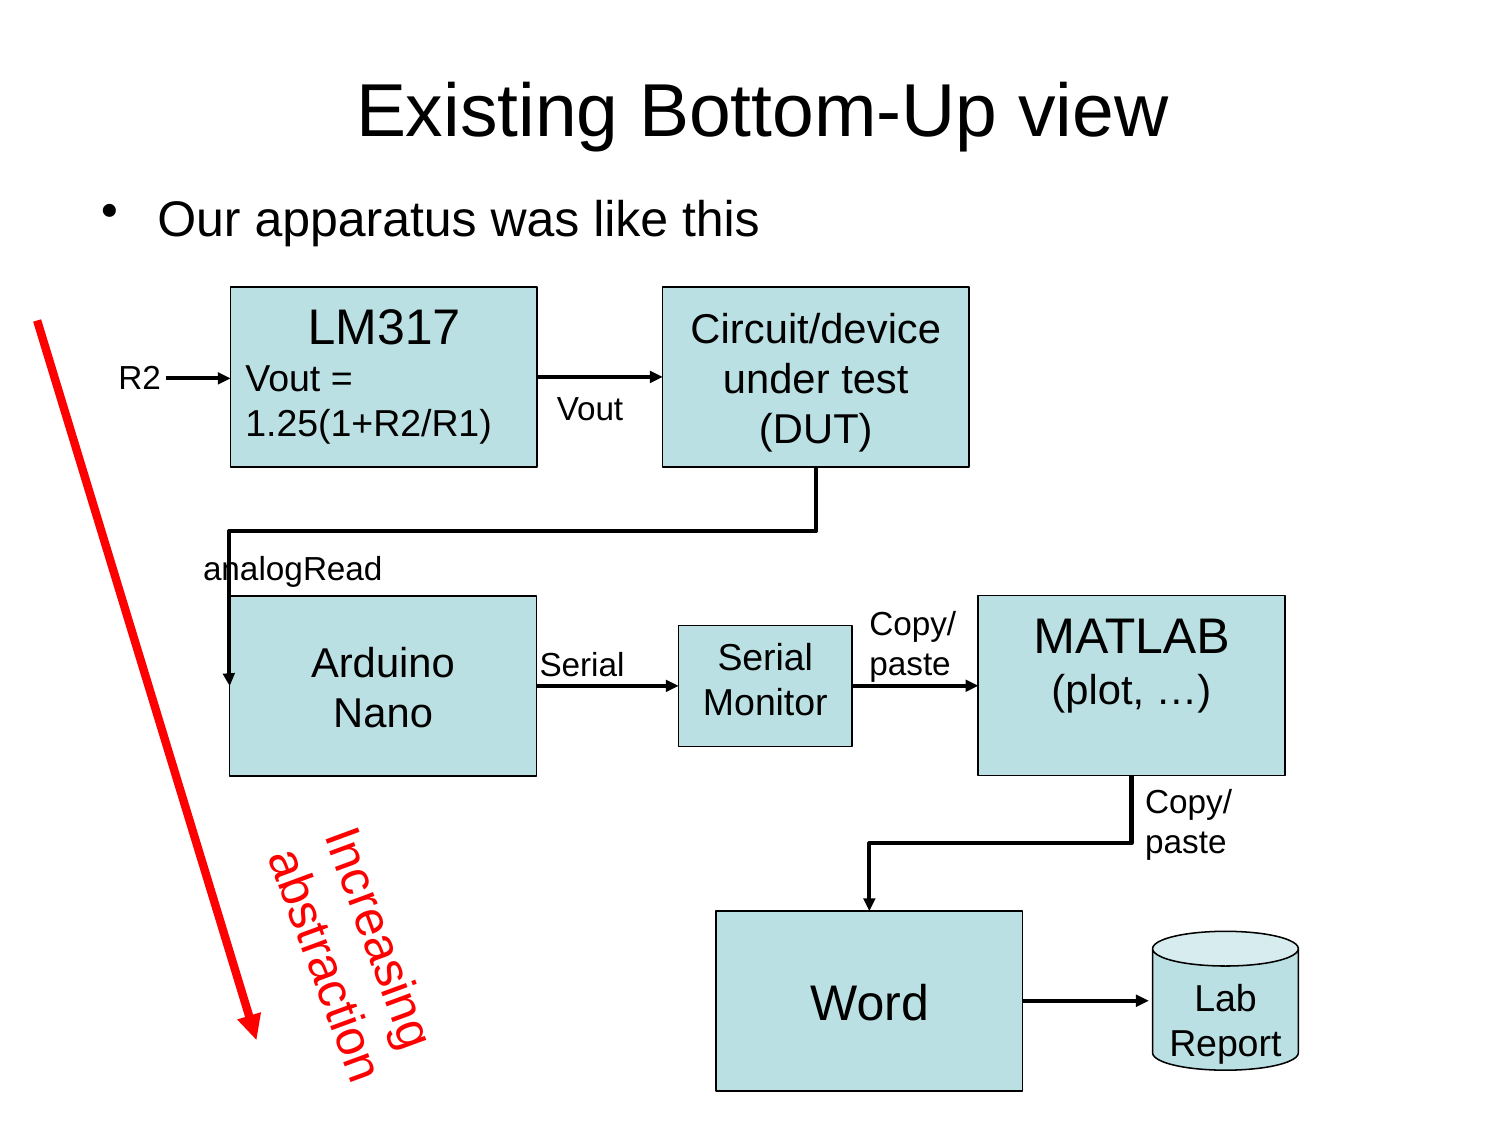

# Existing Bottom-Up view
Our apparatus was like this
Circuit/device under test
(DUT)
LM317
Vout = 1.25(1+R2/R1)
R2
Vout
analogRead
Copy/paste
MATLAB
(plot, …)
Arduino
Nano
Serial Monitor
Serial
Copy/paste
Word
Increasing abstraction
Lab Report